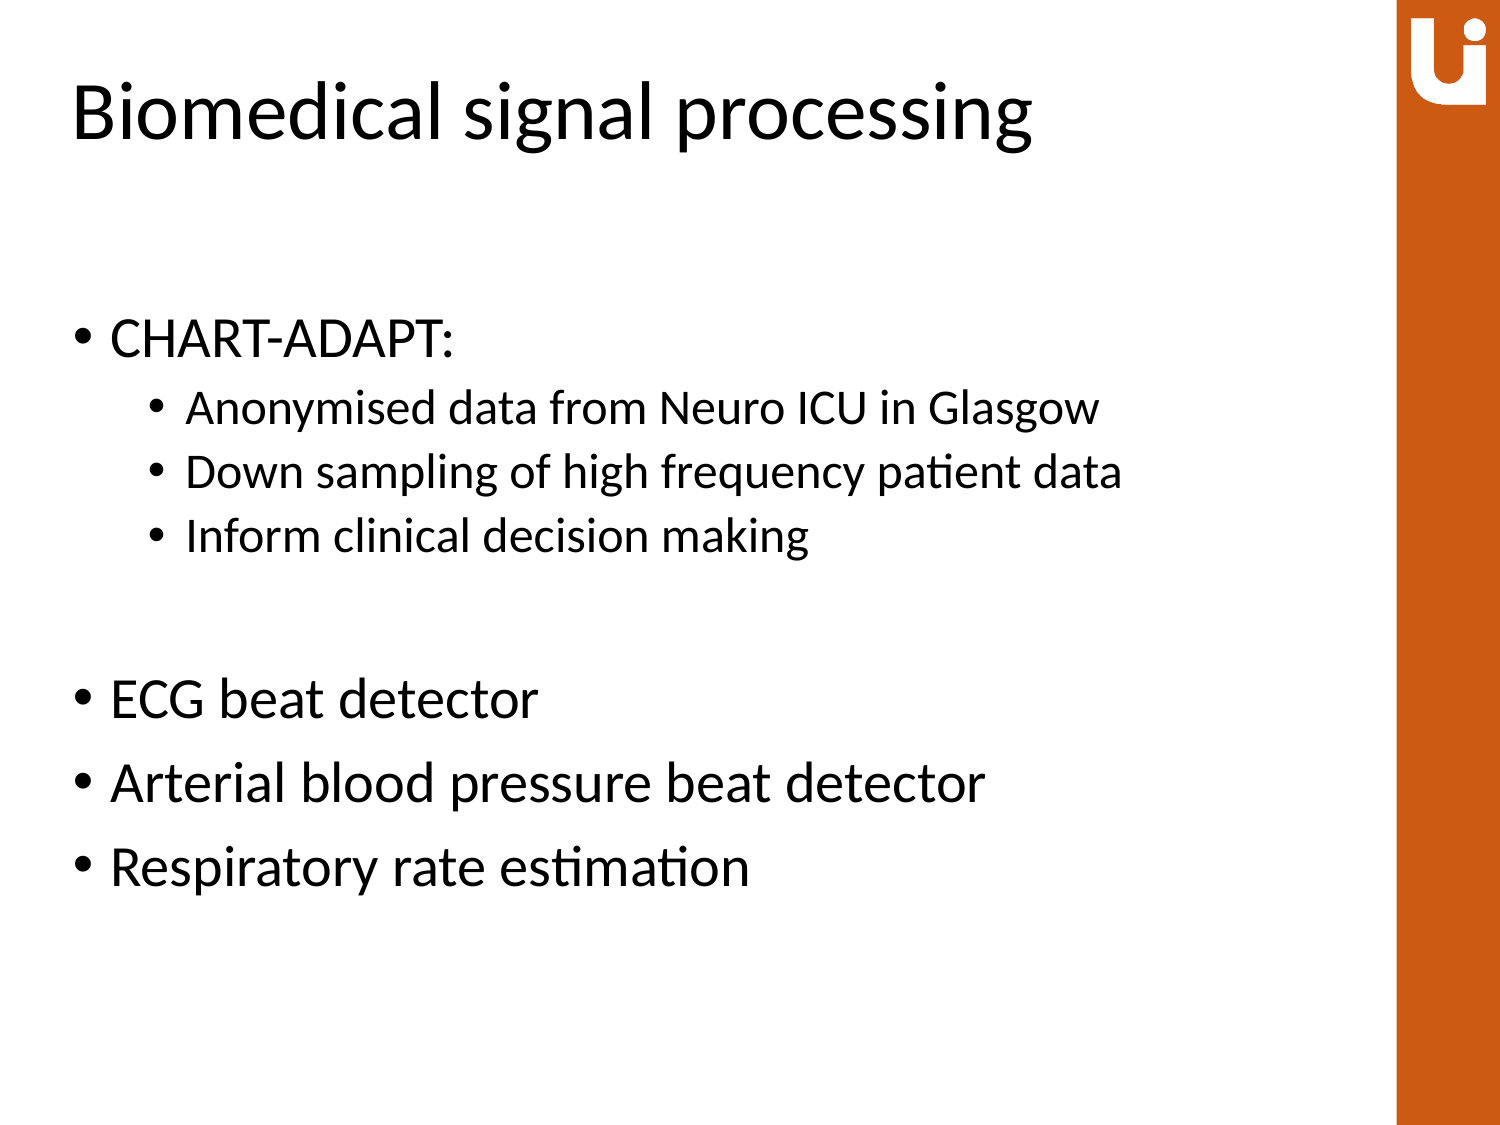

# Biomedical signal processing
CHART-ADAPT:
Anonymised data from Neuro ICU in Glasgow
Down sampling of high frequency patient data
Inform clinical decision making

ECG beat detector
Arterial blood pressure beat detector
Respiratory rate estimation